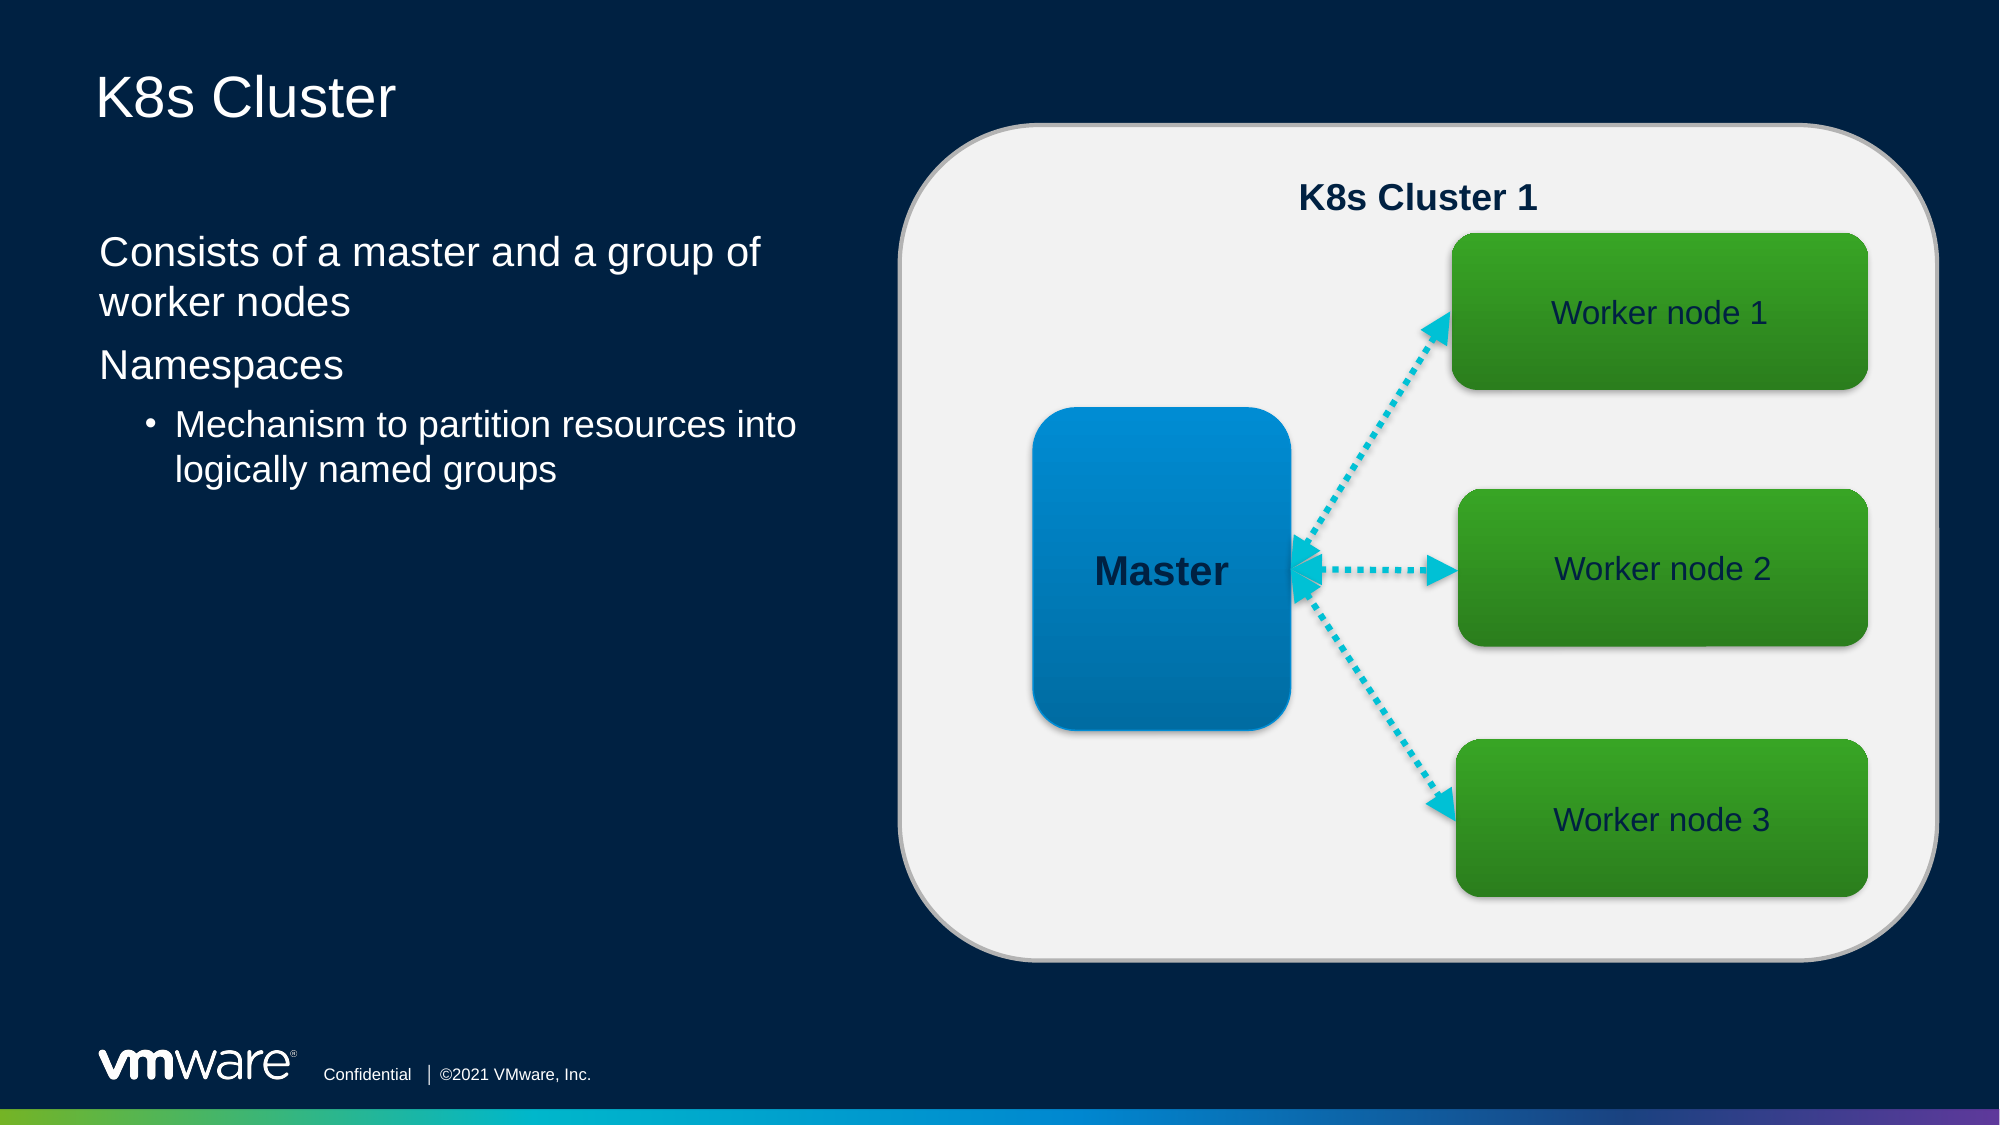

# K8s Cluster
K8s Cluster 1
Consists of a master and a group of worker nodes
Namespaces
Mechanism to partition resources into logically named groups
Worker node 1
Master
Worker node 2
Worker node 3
6